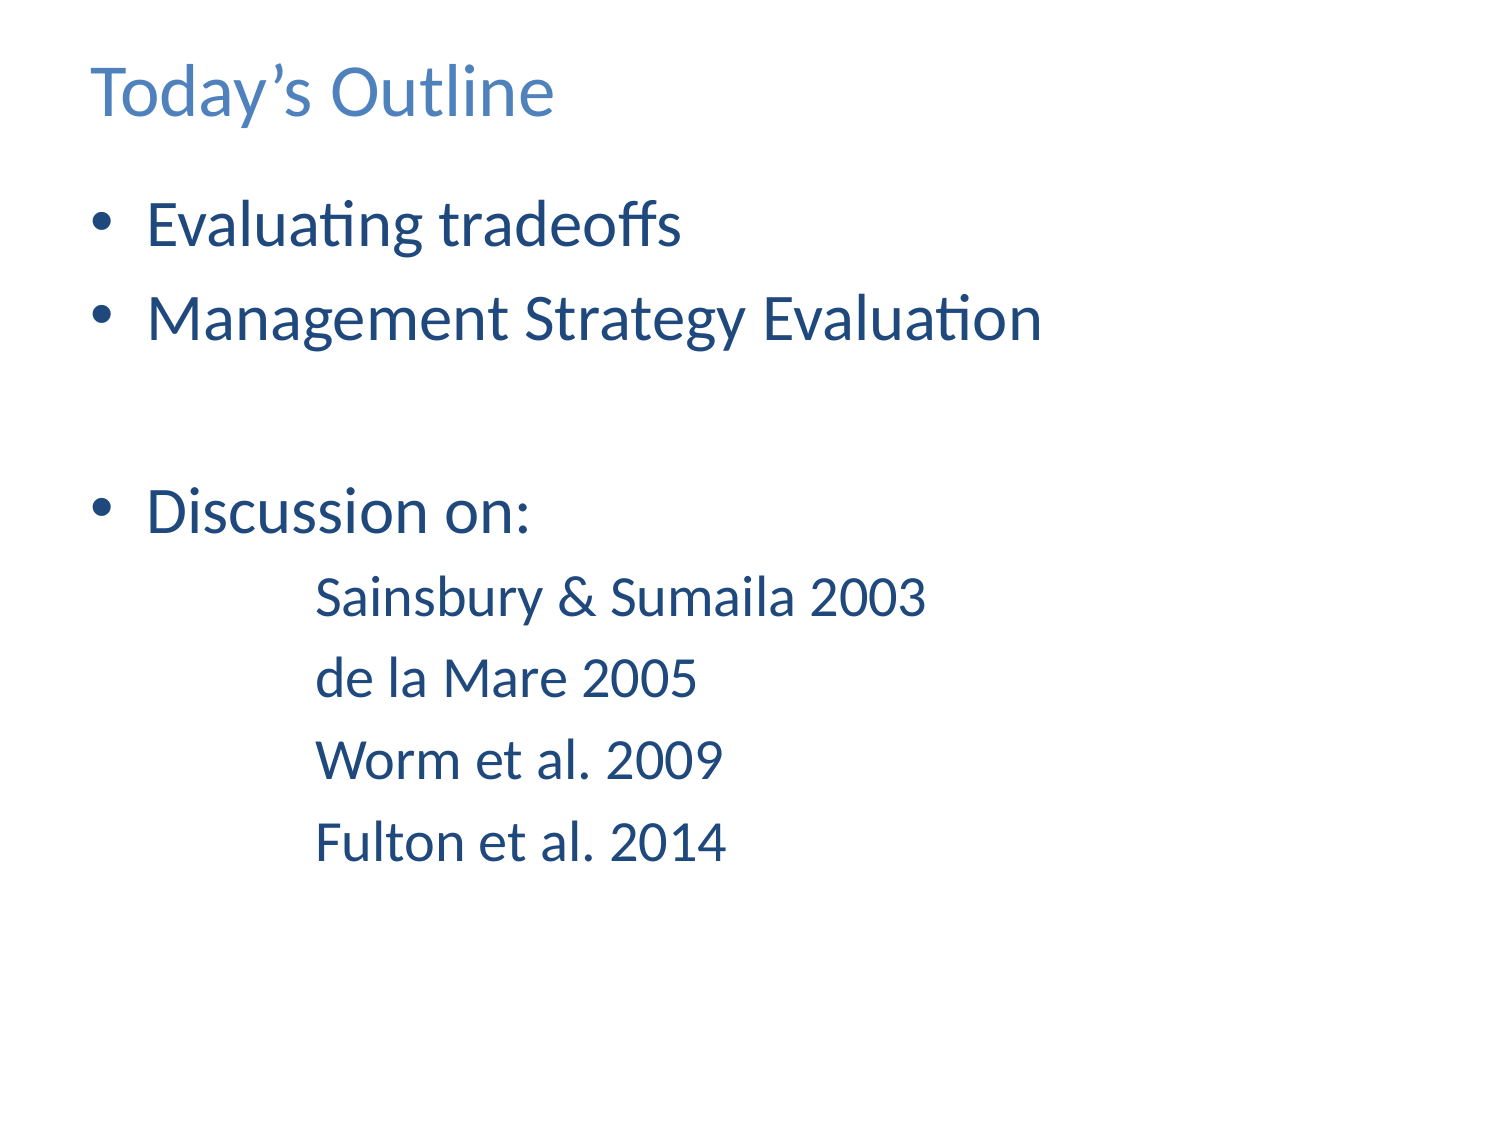

# Today’s Outline
Evaluating tradeoffs
Management Strategy Evaluation

Discussion on:
	Sainsbury & Sumaila 2003
	de la Mare 2005
	Worm et al. 2009
	Fulton et al. 2014